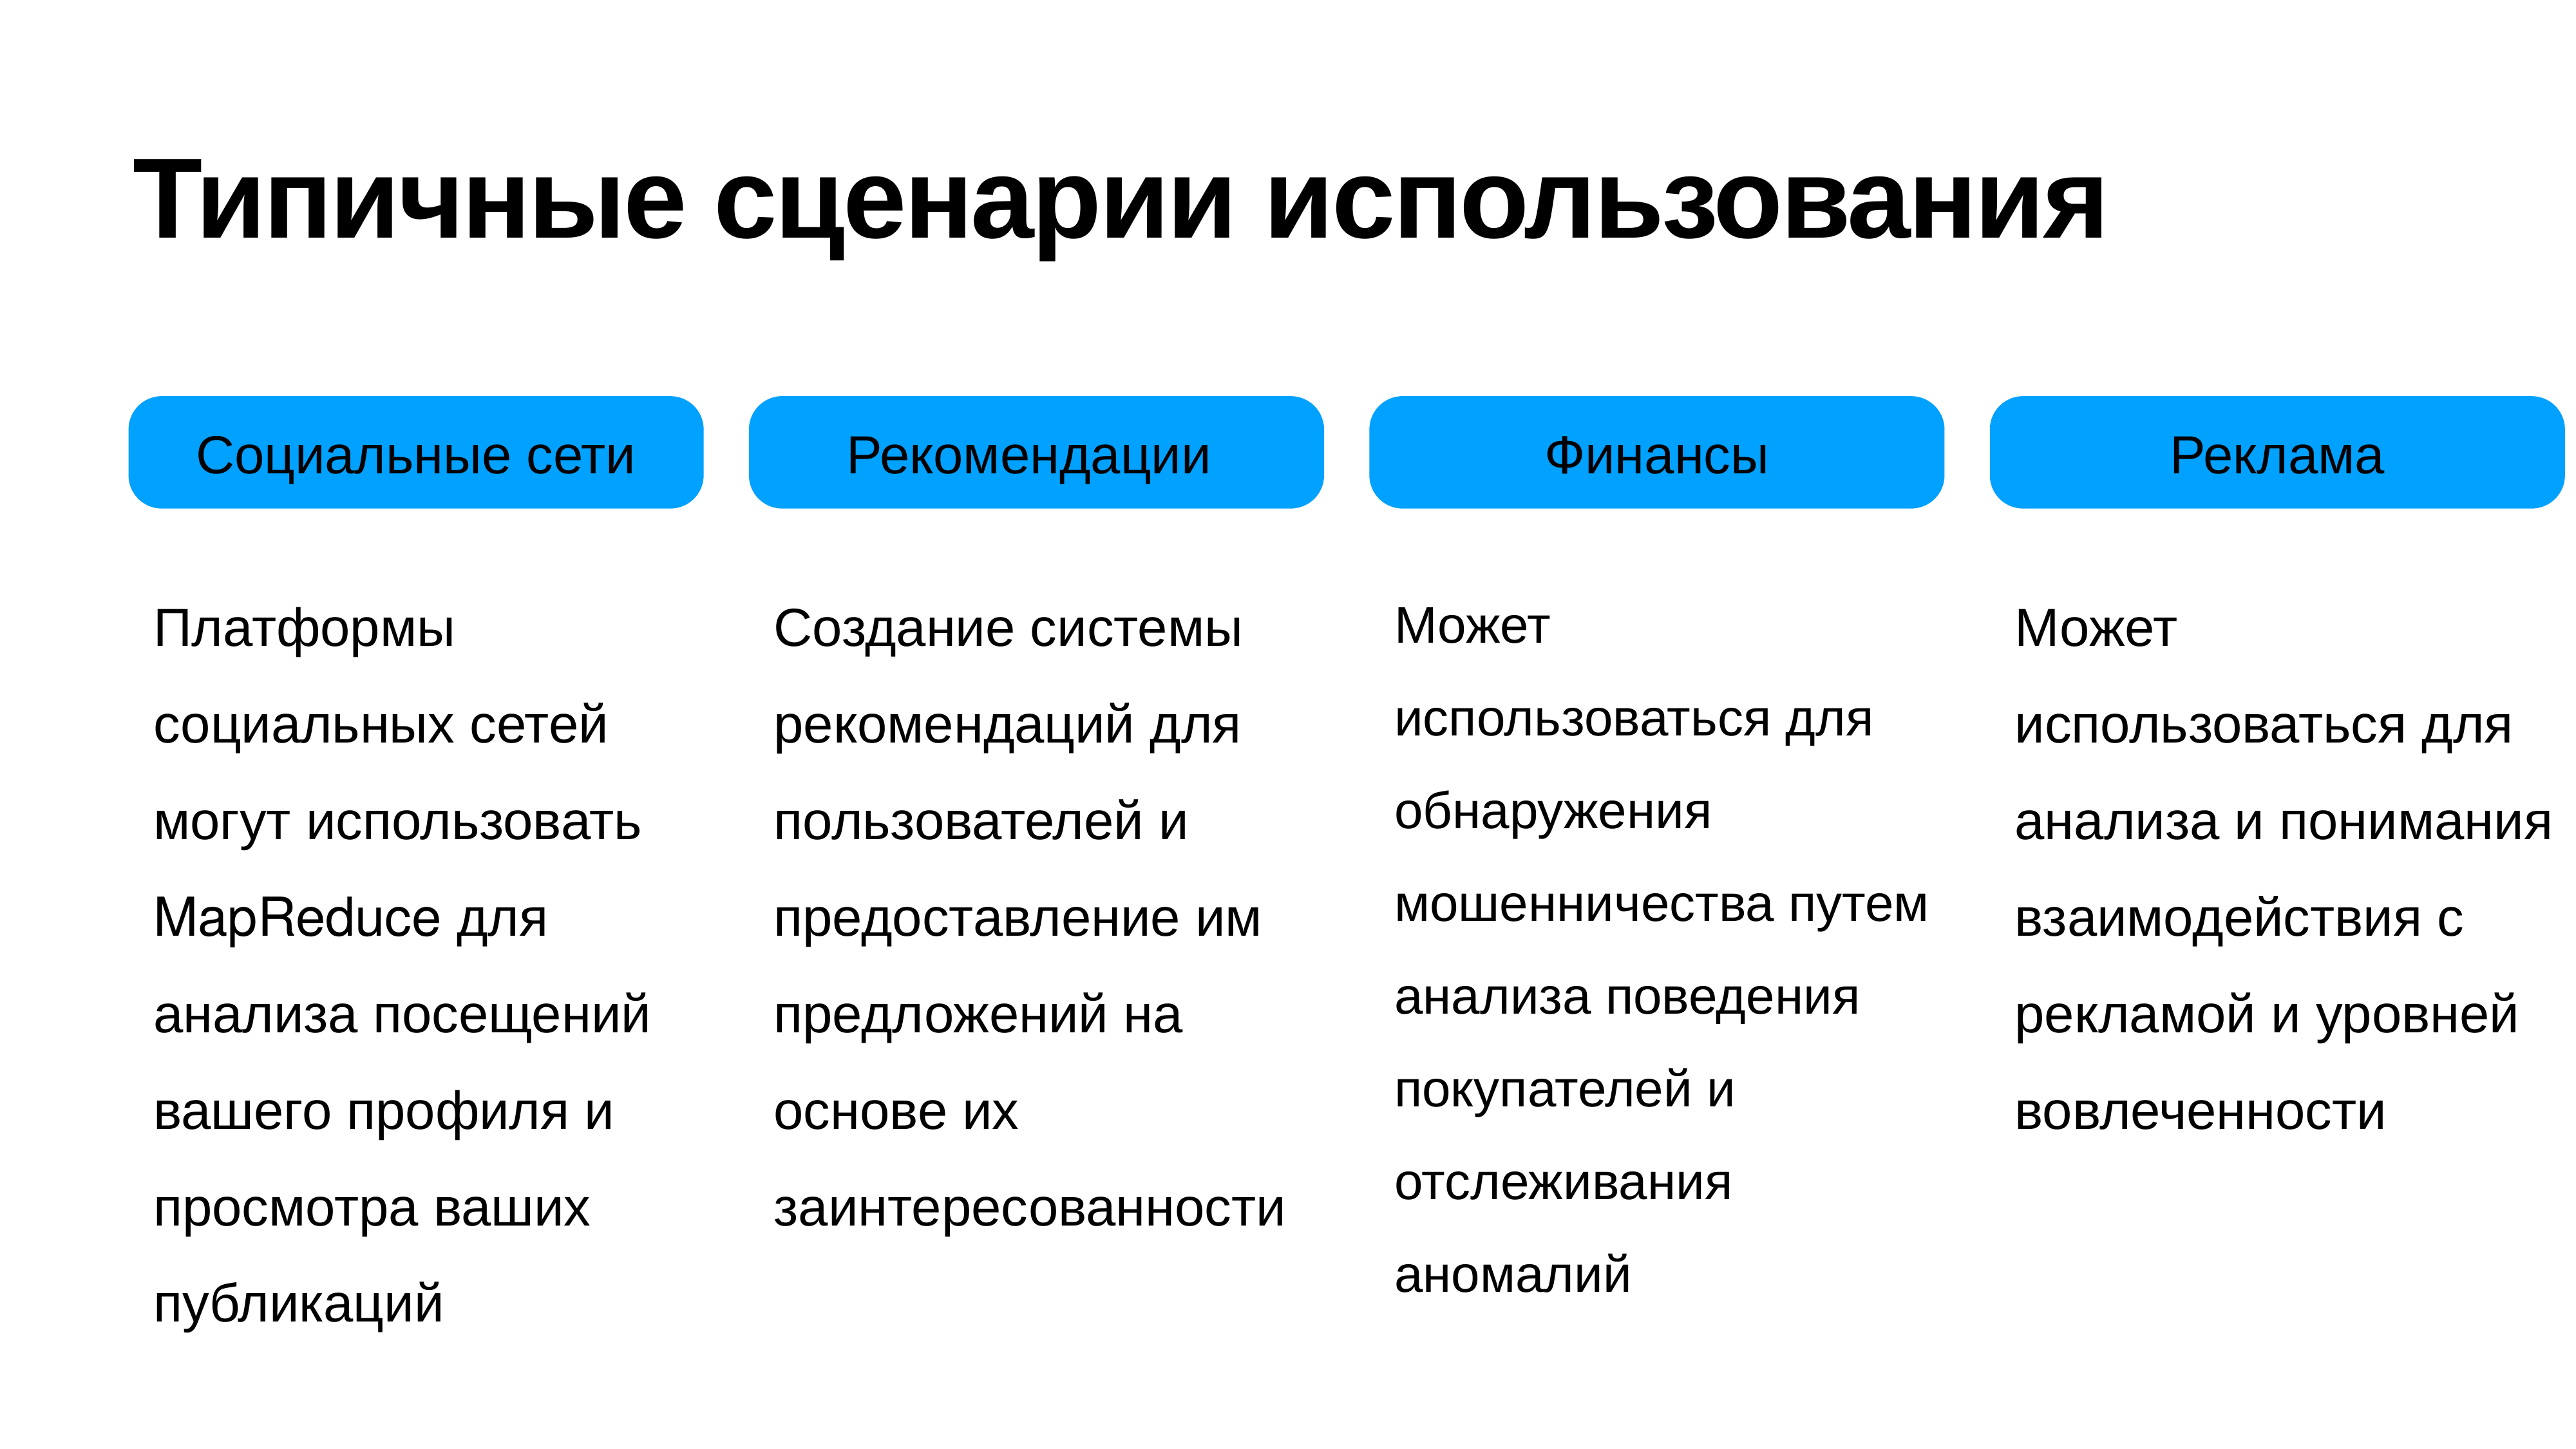

# Типичные сценарии использования

Социальные сети
Рекомендации
Финансы
Реклама
Платформы социальных сетей могут использовать MapReduce для анализа посещений вашего профиля и просмотра ваших публикаций
Создание системы рекомендаций для пользователей и предоставление им предложений на основе их заинтересованности
Может использоваться для обнаружения мошенничества путем анализа поведения покупателей и отслеживания аномалий
Может использоваться для анализа и понимания взаимодействия с рекламой и уровней вовлеченности